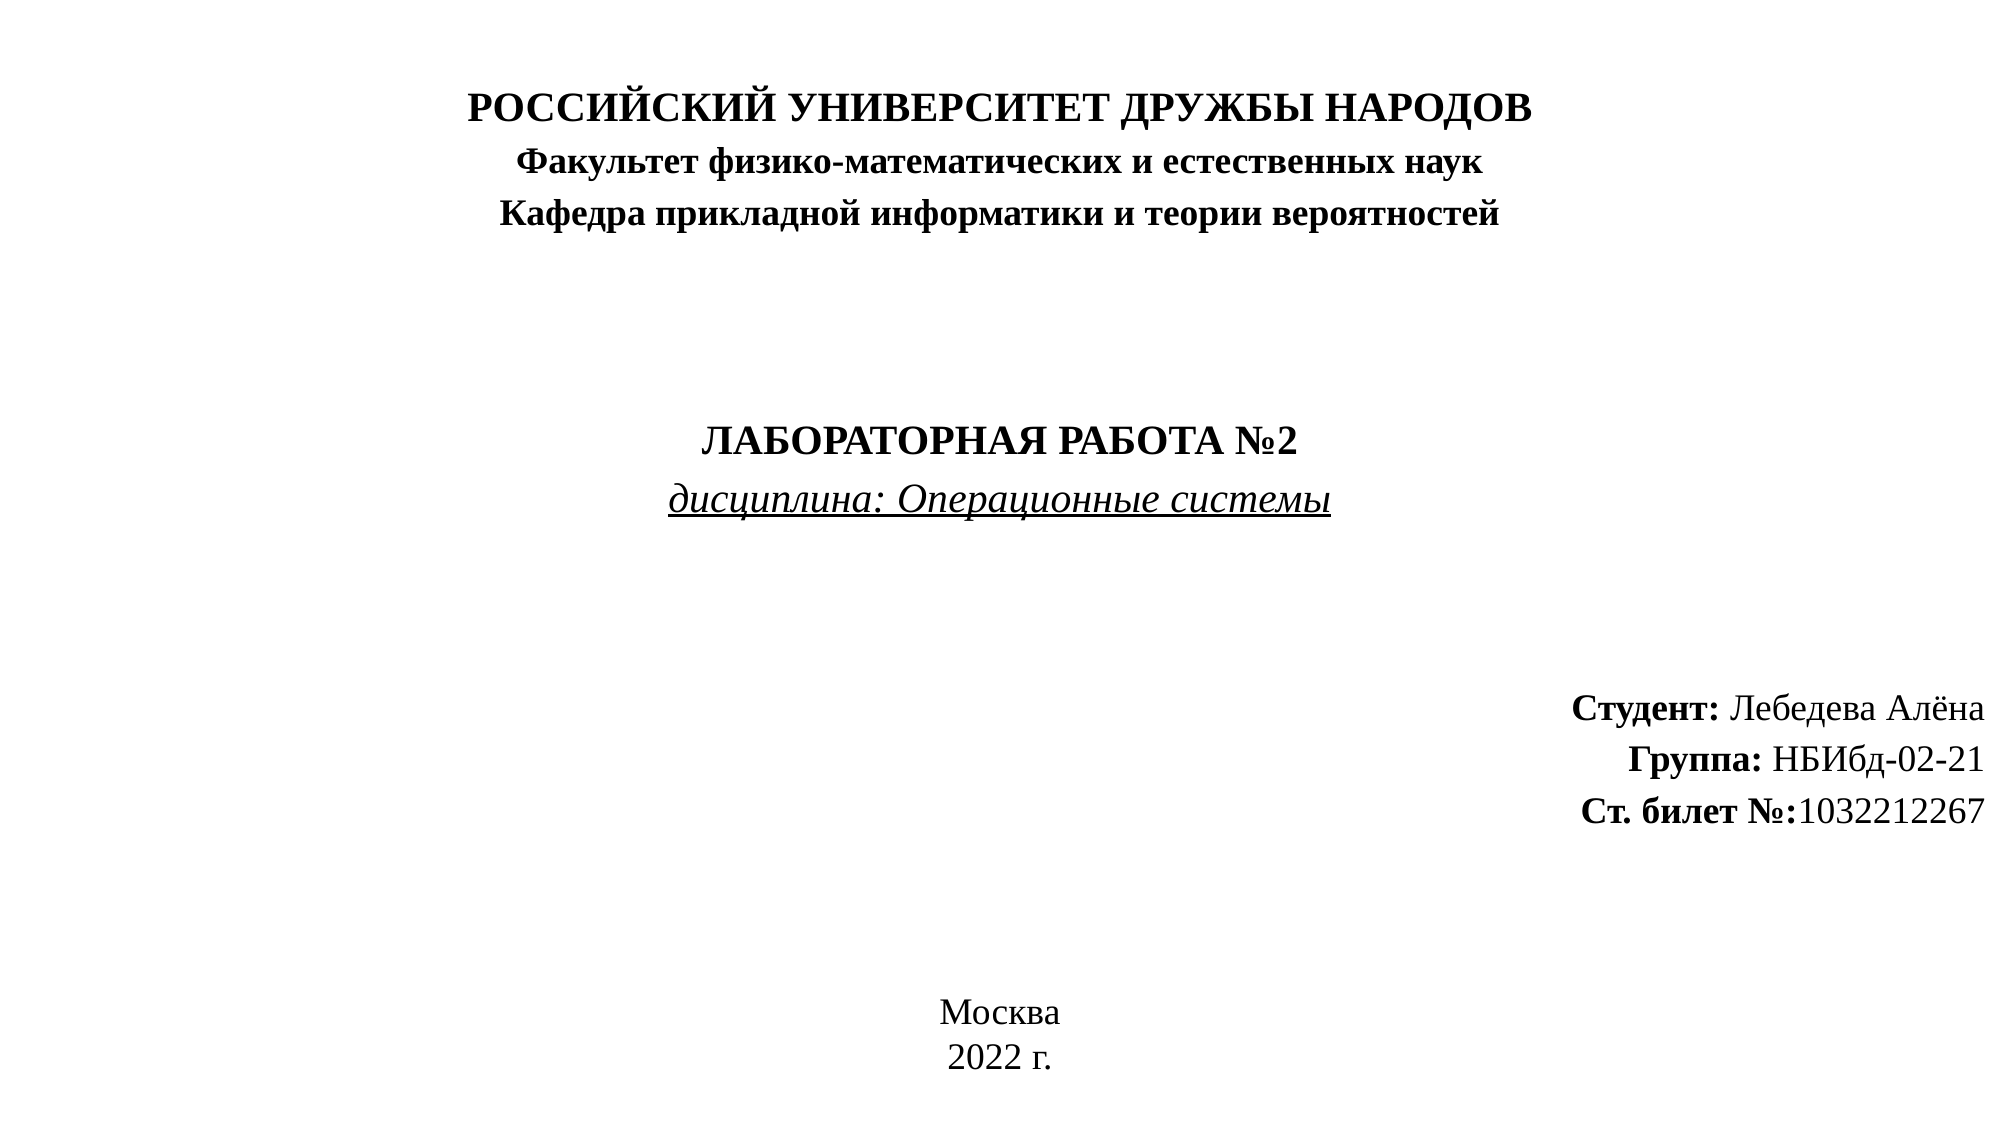

РОССИЙСКИЙ УНИВЕРСИТЕТ ДРУЖБЫ НАРОДОВ
Факультет физико-математических и естественных наук
Кафедра прикладной информатики и теории вероятностей

ЛАБОРАТОРНАЯ РАБОТА №2
дисциплина: Операционные системы

Студент: Лебедева Алёна
Группа: НБИбд-02-21
Ст. билет №:1032212267

Москва
2022 г.